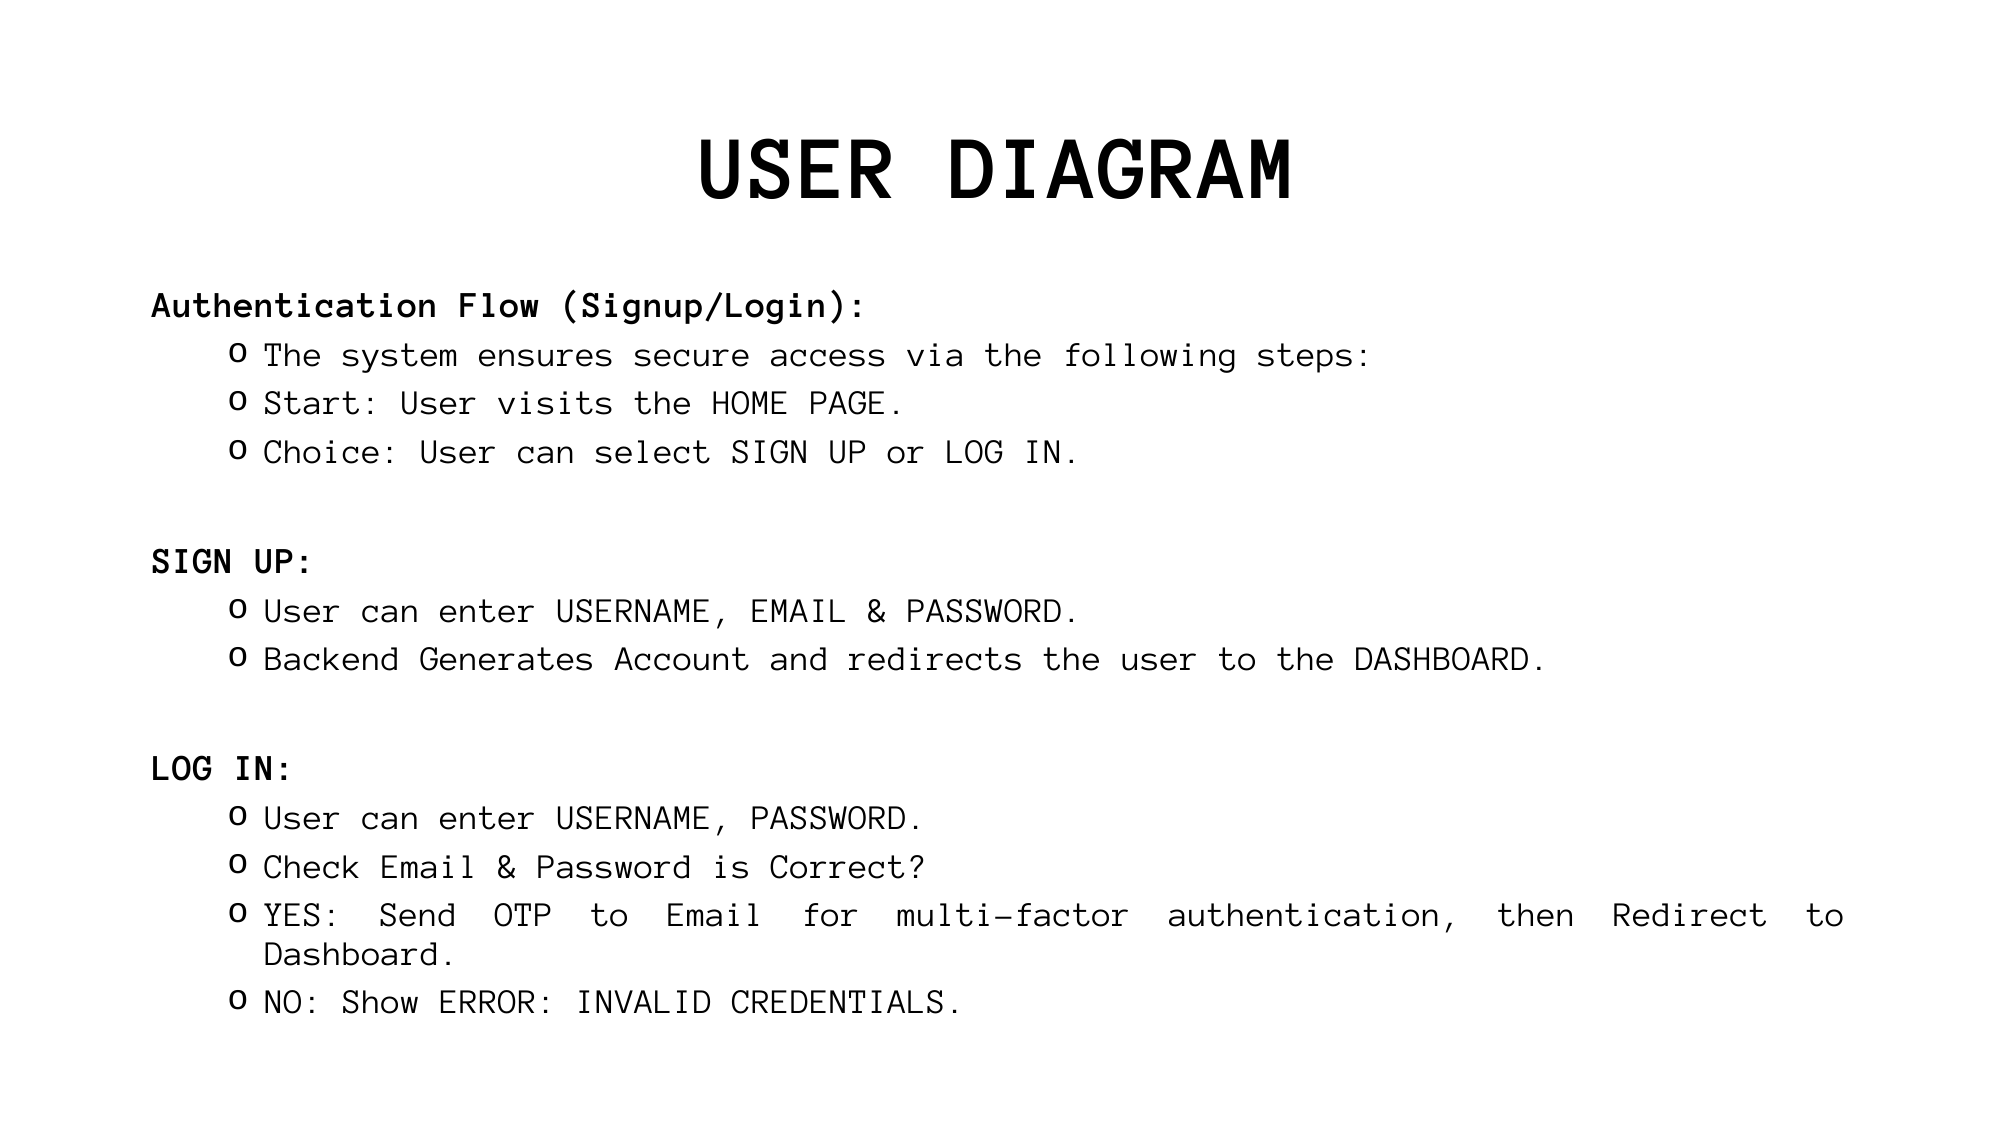

# USER DIAGRAM
Authentication Flow (Signup/Login):
The system ensures secure access via the following steps:
Start: User visits the HOME PAGE.
Choice: User can select SIGN UP or LOG IN.

SIGN UP:
User can enter USERNAME, EMAIL & PASSWORD.
Backend Generates Account and redirects the user to the DASHBOARD.

LOG IN:
User can enter USERNAME, PASSWORD.
Check Email & Password is Correct?
YES: Send OTP to Email for multi-factor authentication, then Redirect to Dashboard.
NO: Show ERROR: INVALID CREDENTIALS.